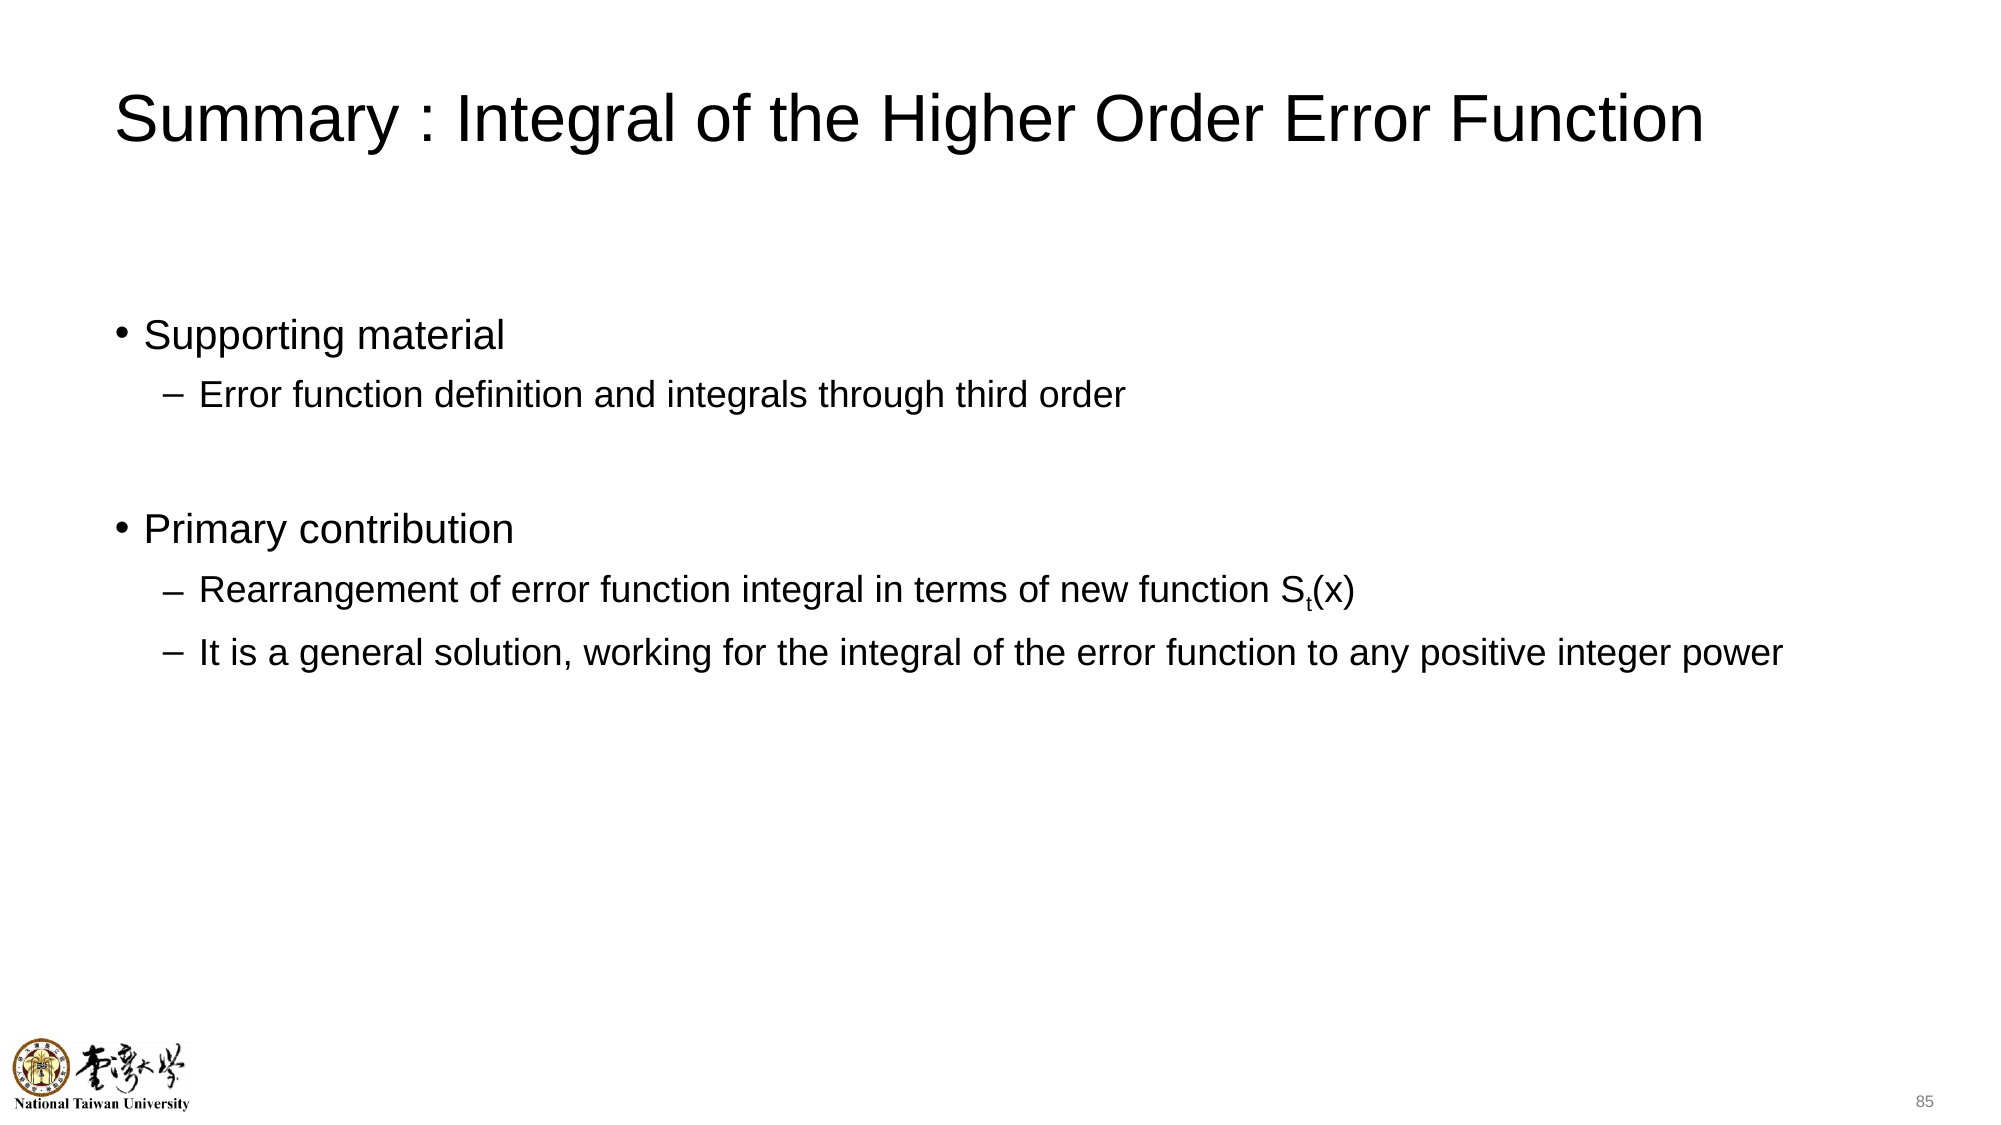

# Summary : Integral of the Higher Order Error Function
Supporting material
Error function definition and integrals through third order

Primary contribution
Rearrangement of error function integral in terms of new function St(x)
It is a general solution, working for the integral of the error function to any positive integer power